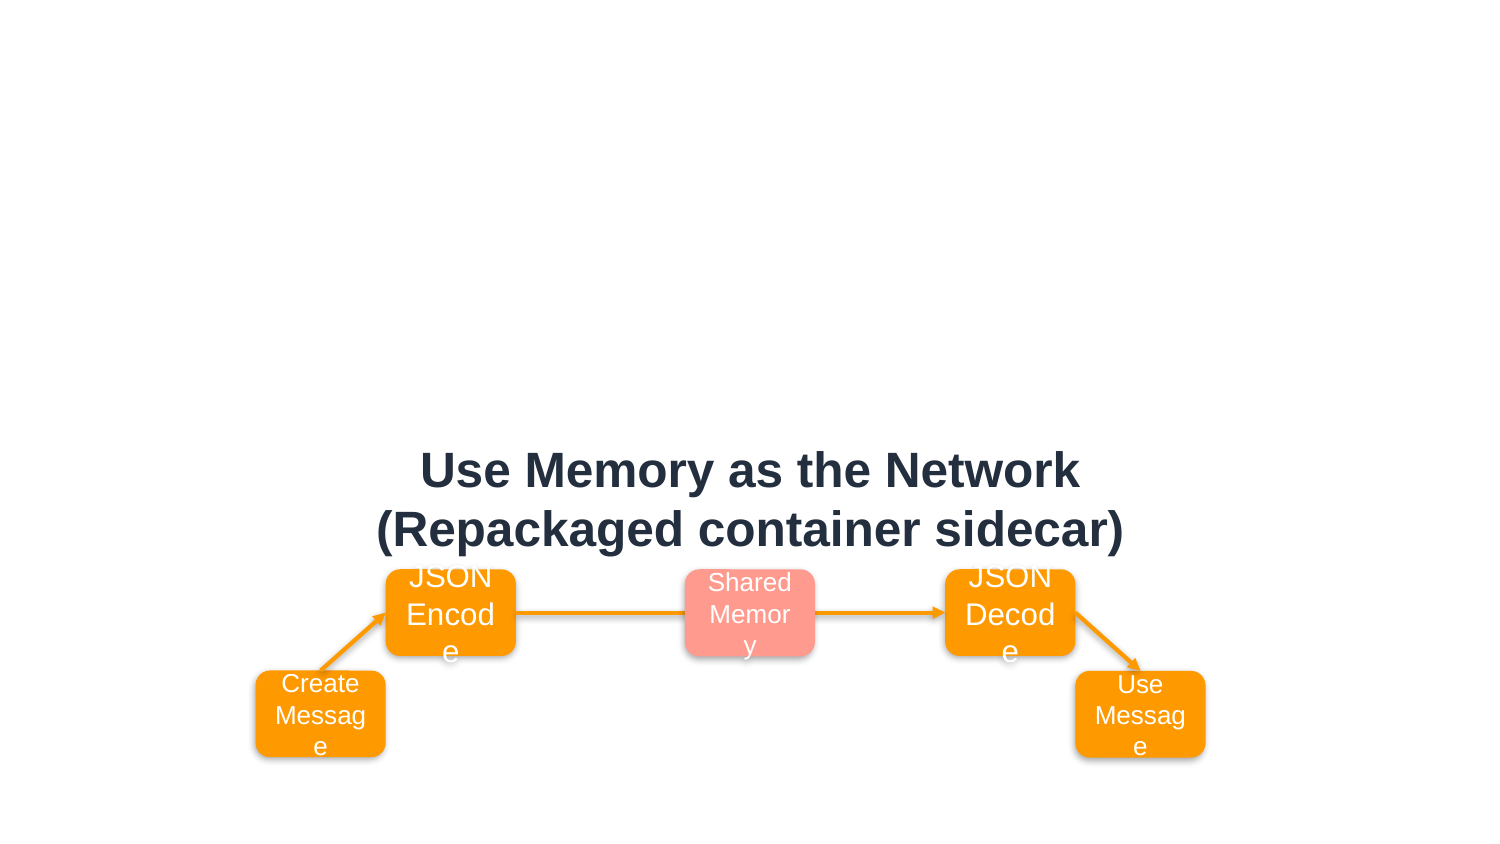

# Use Memory as the Network (Repackaged container sidecar)
JSON
Encode
Shared Memory
JSON
Decode
Create
Message
Use
Message